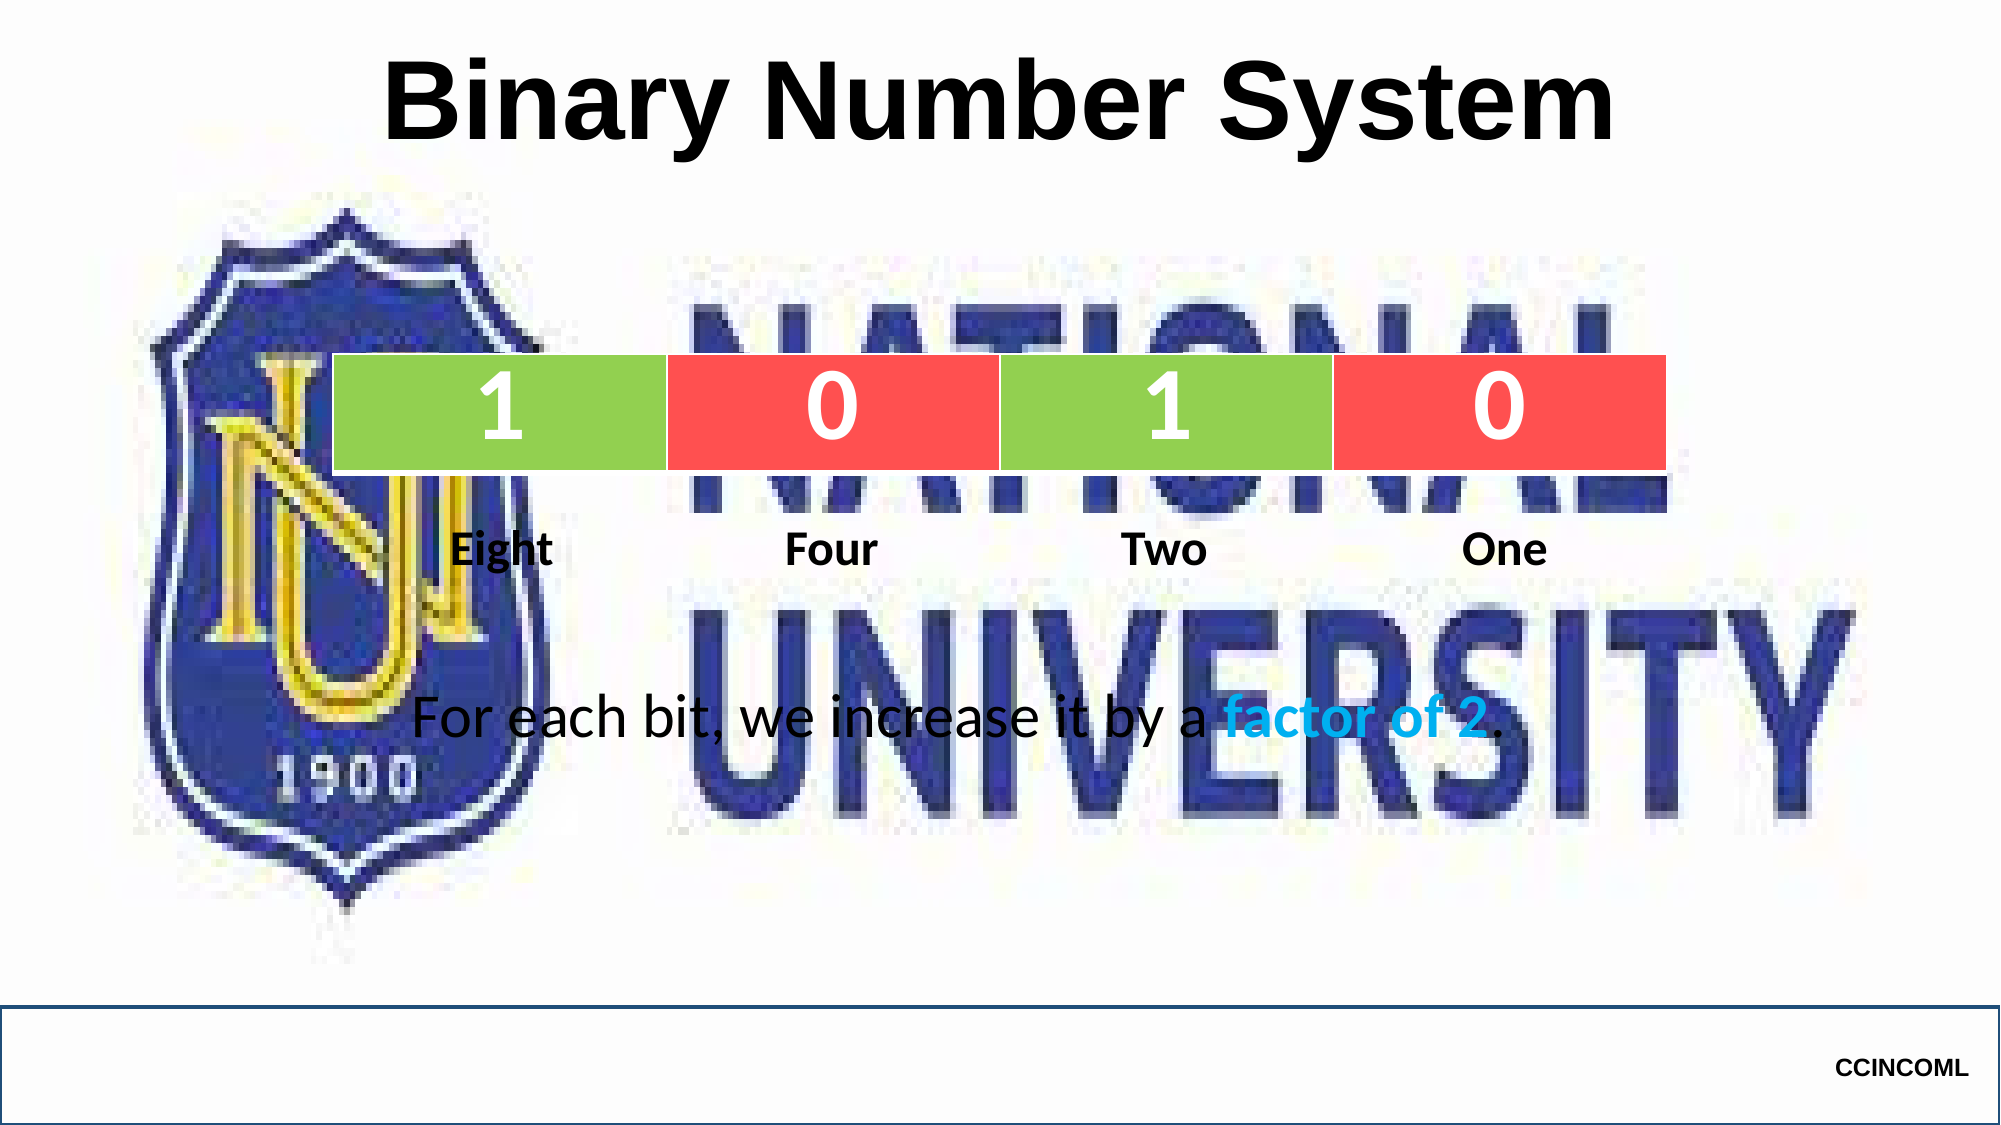

Binary Number System
| 1 | 0 | 1 | 0 |
| --- | --- | --- | --- |
Eight
Four
One
Two
For each bit, we increase it by a factor of 2.
CCINCOML